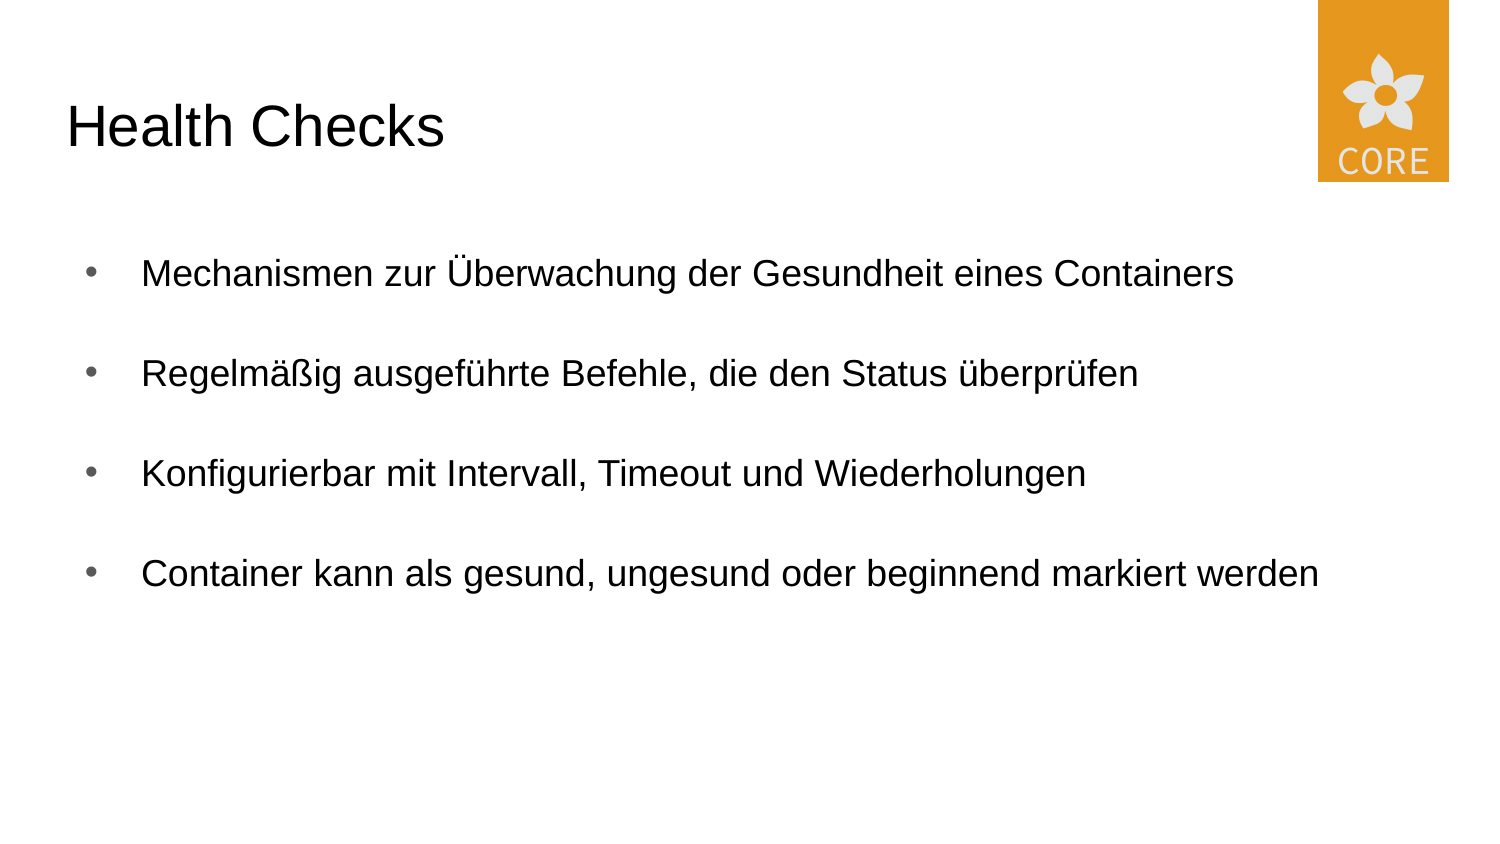

# Health Checks
Mechanismen zur Überwachung der Gesundheit eines Containers
Regelmäßig ausgeführte Befehle, die den Status überprüfen
Konfigurierbar mit Intervall, Timeout und Wiederholungen
Container kann als gesund, ungesund oder beginnend markiert werden